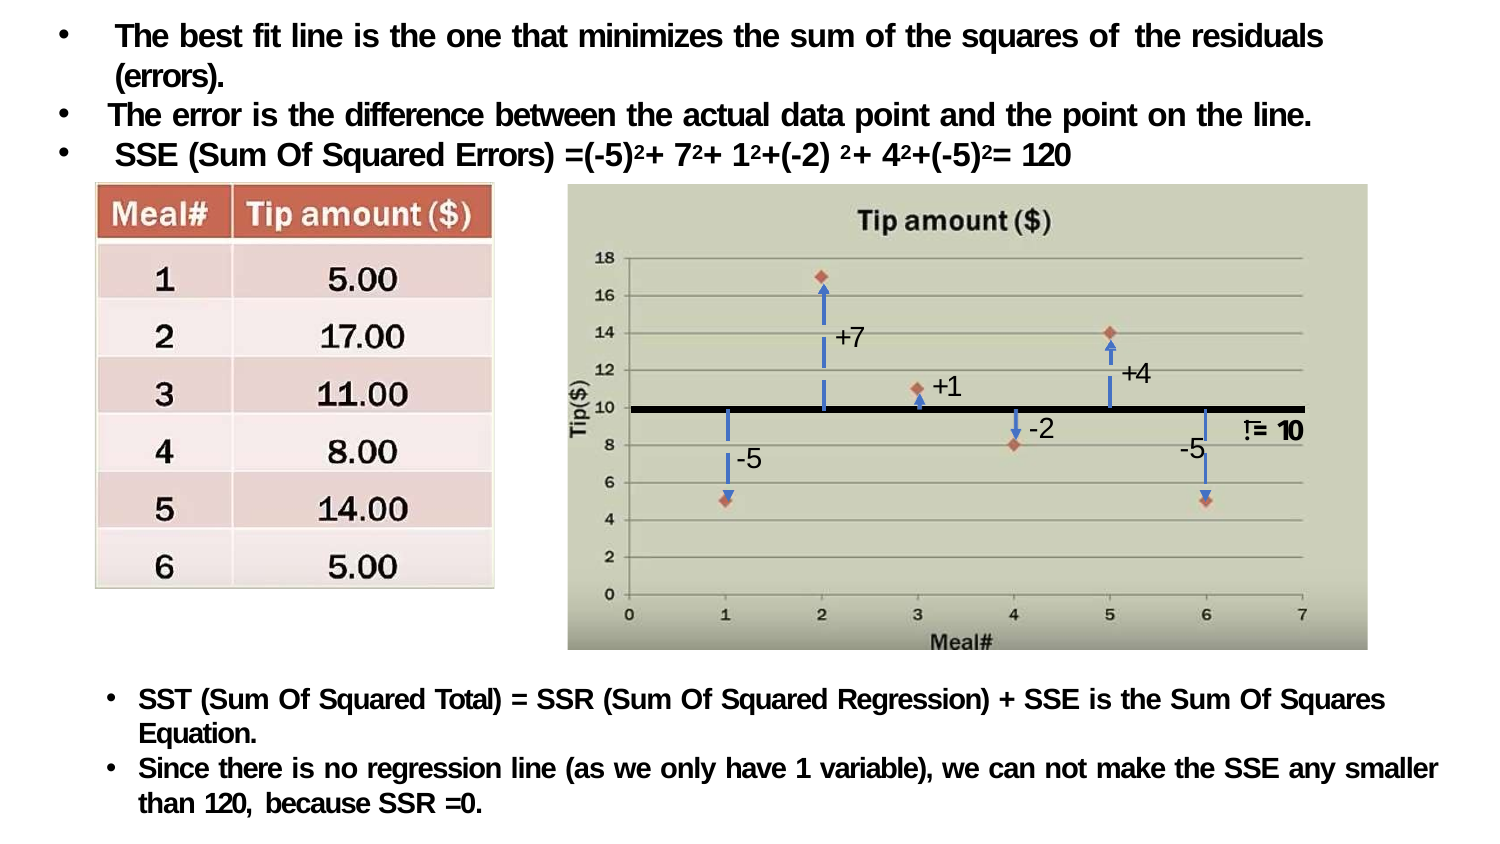

The best fit line is the one that minimizes the sum of the squares of the residuals (errors).
The error is the difference between the actual data point and the point on the line.
SSE (Sum Of Squared Errors) =(-5)2+ 72+ 12+(-2) 2+ 42+(-5)2= 120

+7

+4
+1

-2

!= 10

-5
-5

SST (Sum Of Squared Total) = SSR (Sum Of Squared Regression) + SSE is the Sum Of Squares Equation.
Since there is no regression line (as we only have 1 variable), we can not make the SSE any smaller than 120,  because SSR =0.